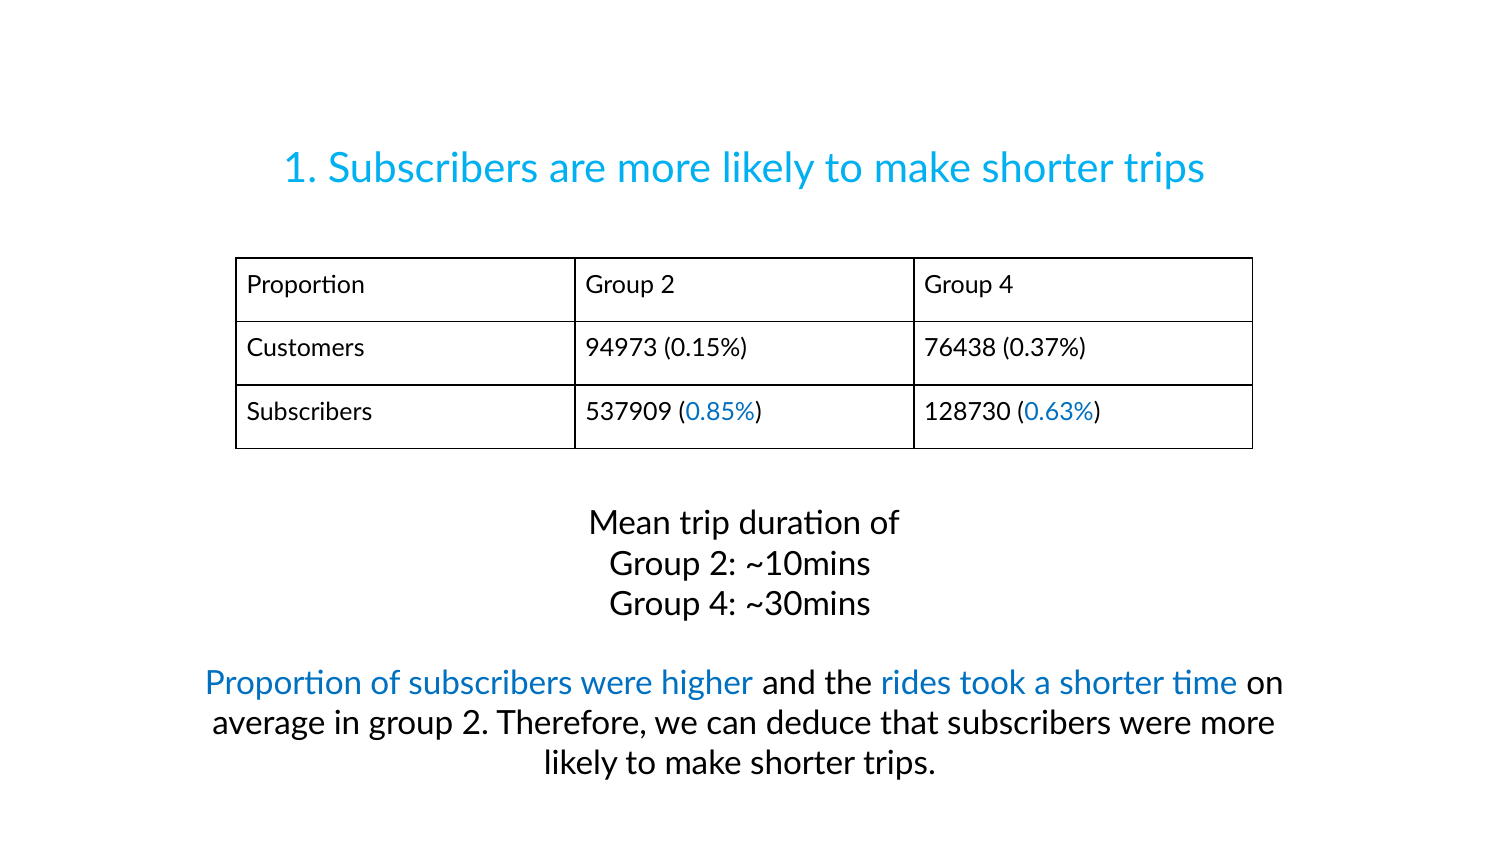

# 1. Subscribers are more likely to make shorter trips
| Proportion | Group 2 | Group 4 |
| --- | --- | --- |
| Customers | 94973 (0.15%) | 76438 (0.37%) |
| Subscribers | 537909 (0.85%) | 128730 (0.63%) |

Mean trip duration of
Group 2: ~10mins
Group 4: ~30mins

Proportion of subscribers were higher and the rides took a shorter time on average in group 2. Therefore, we can deduce that subscribers were more likely to make shorter trips.